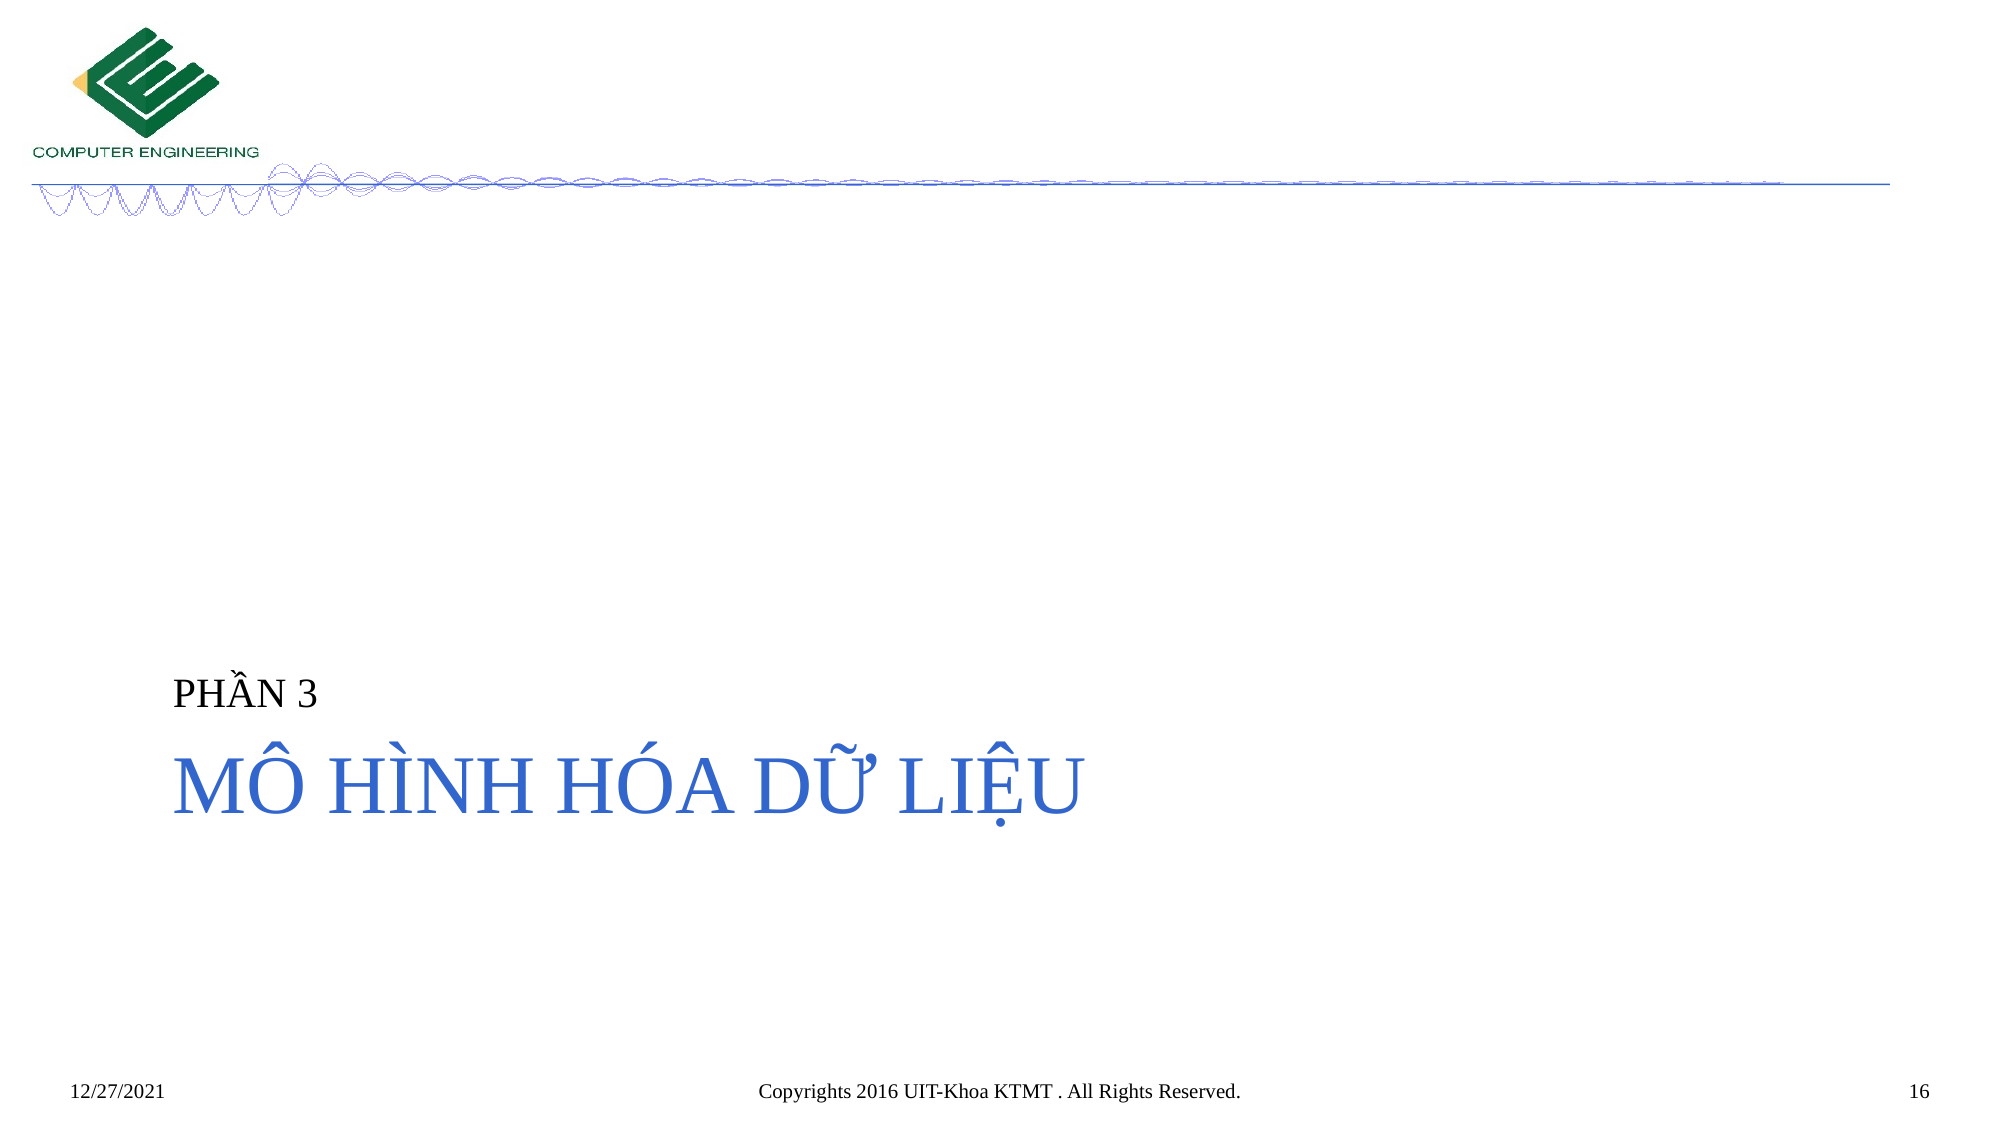

PHẦN 3
# Mô hình hóa dữ liệu
Copyrights 2016 UIT-Khoa KTMT . All Rights Reserved.
16
12/27/2021